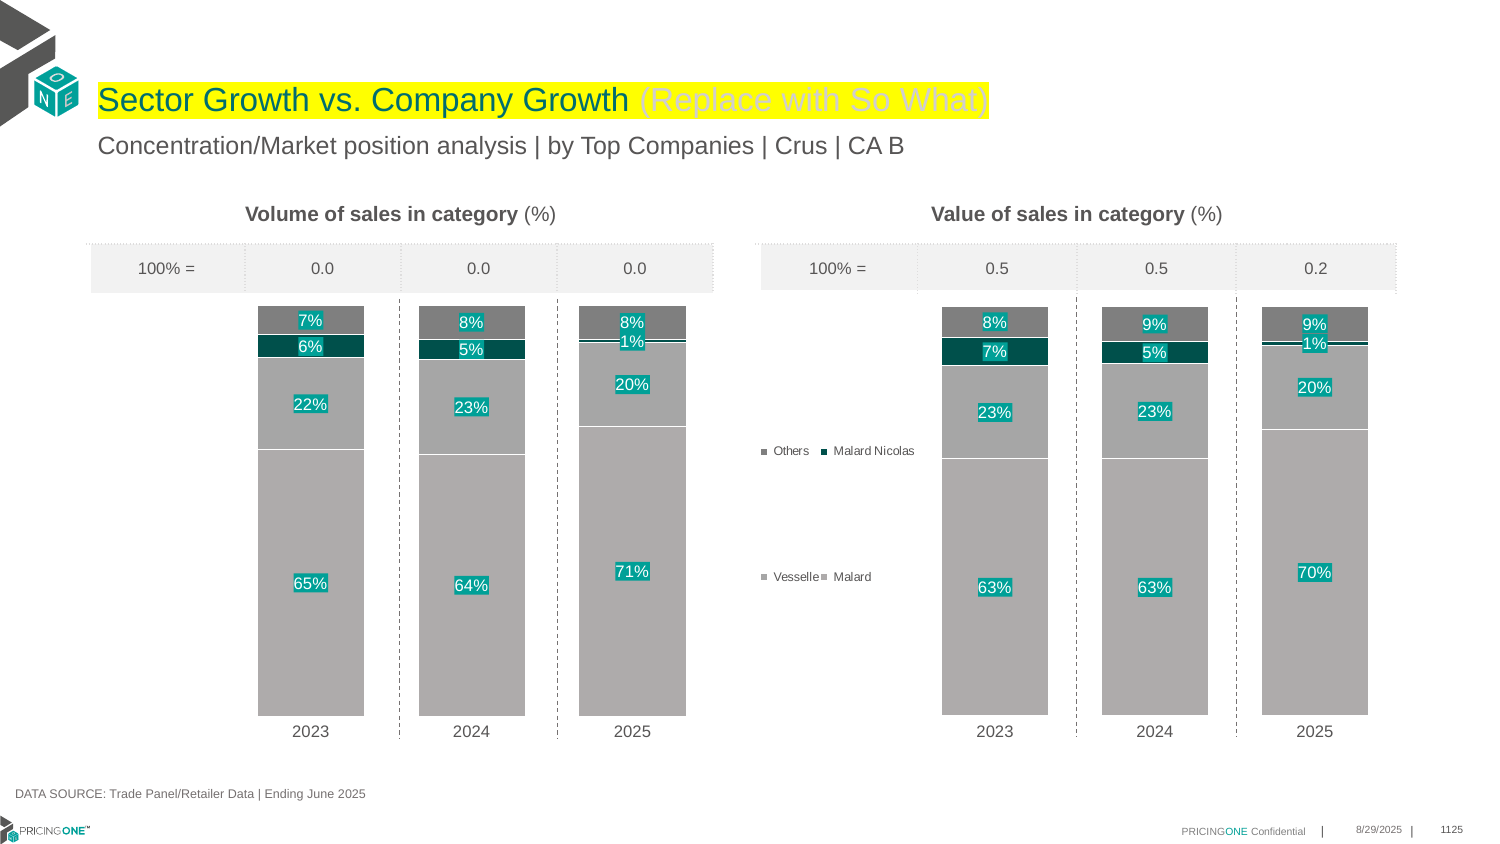

# Sector Growth vs. Company Growth (Replace with So What)
Concentration/Market position analysis | by Top Companies | Crus | CA B
| Volume of sales in category (%) |  |  |  |
| --- | --- | --- | --- |
| 100% = | 0.0 | 0.0 | 0.0 |
| Value of sales in category (%) |  |  |  |
| --- | --- | --- | --- |
| 100% = | 0.5 | 0.5 | 0.2 |

### Chart

| Category | Malard | Vesselle | Malard Nicolas | Others |
|---|---|---|---|---|
| 2023 | 0.6491754122938531 | 0.22286356821589207 | 0.055997001499250375 | 0.0719640179910045 |
| 2024 | 0.6378259397223163 | 0.23061293599729088 | 0.04918726718591263 | 0.0823738570944802 |
| 2025 | 0.70560095674706 | 0.20310942794498704 | 0.0077735698624676105 | 0.08351604544548535 |

### Chart

| Category | Malard | Vesselle | Malard Nicolas | Others |
|---|---|---|---|---|
| 2023 | 0.627215332231969 | 0.22654947219830762 | 0.06955464550806245 | 0.07668055006166088 |
| 2024 | 0.626898699364491 | 0.23229925617526848 | 0.05368189011026207 | 0.08712015434997843 |
| 2025 | 0.6994859020037912 | 0.2048353000724501 | 0.009066187635843945 | 0.08661261028791473 |
DATA SOURCE: Trade Panel/Retailer Data | Ending June 2025

8/29/2025
1125